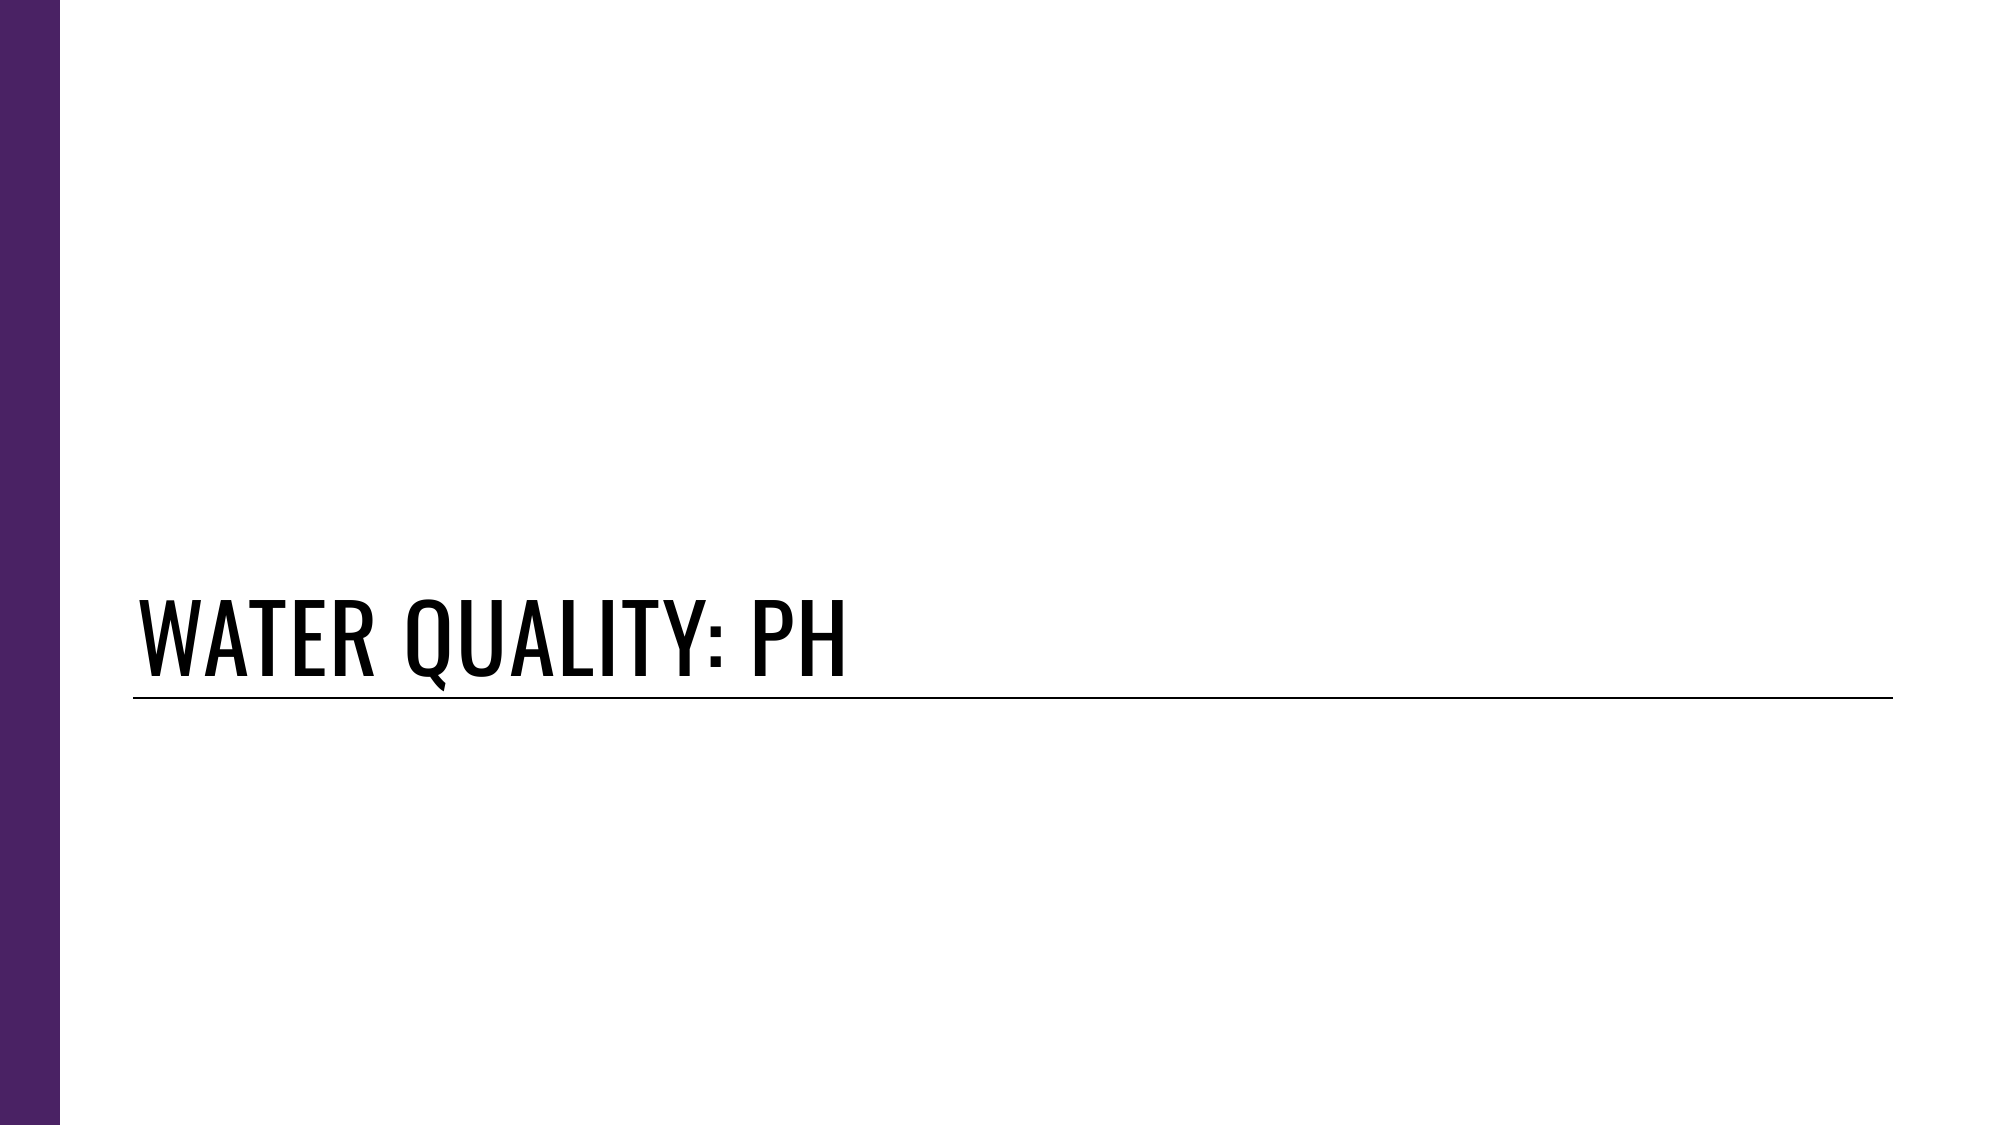

# Water quality: pH
Booz Allen Hamilton Internal
14